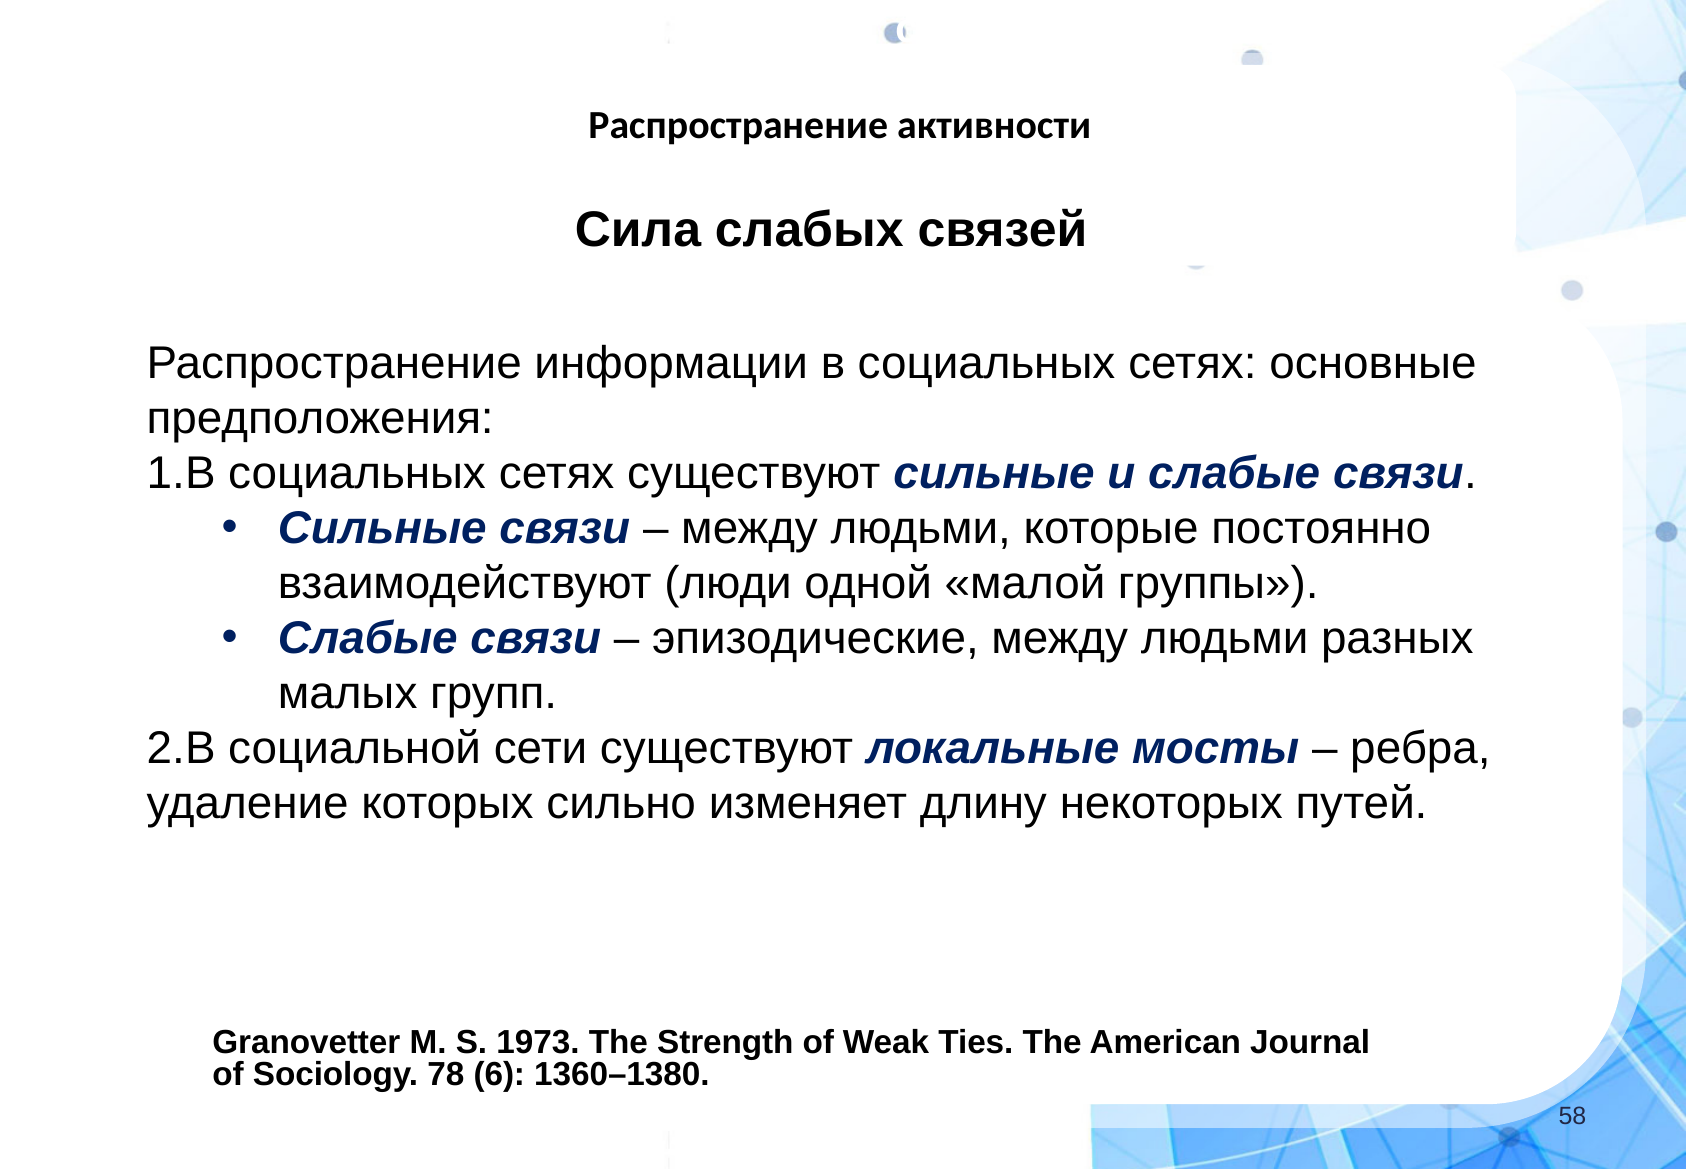

Сложные сети

# Распространение активности
Сила слабых связей
Распространение информации в социальных сетях: основные предположения:
В социальных сетях существуют сильные и слабые связи.
Сильные связи – между людьми, которые постоянно взаимодействуют (люди одной «малой группы»).
Слабые связи – эпизодические, между людьми разных малых групп.
В социальной сети существуют локальные мосты – ребра, удаление которых сильно изменяет длину некоторых путей.
Granovetter M. S. 1973. The Strength of Weak Ties. The American Journal of Sociology. 78 (6): 1360–1380.
58